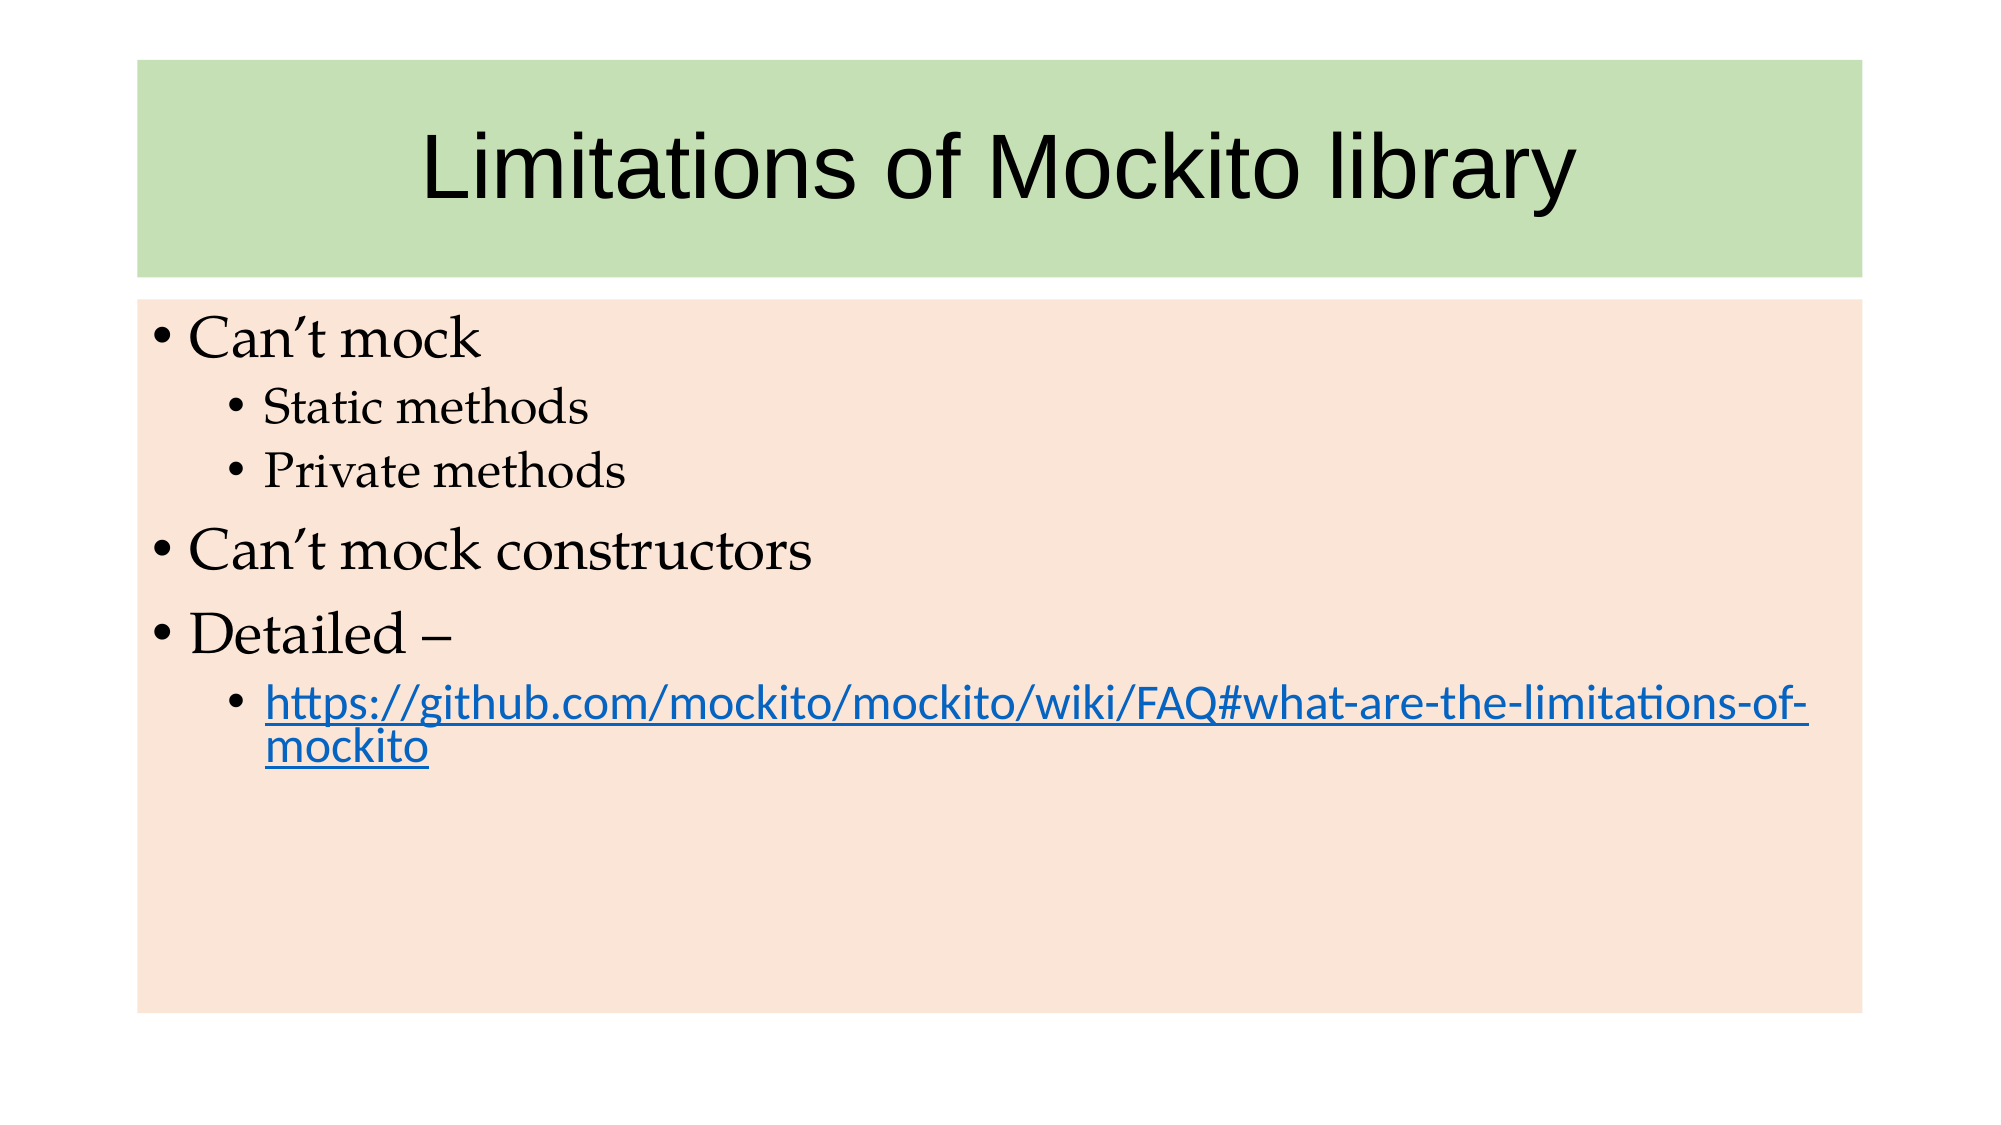

# Limitations of Mockito library
Can’t mock
Static methods
Private methods
Can’t mock constructors
Detailed –
https://github.com/mockito/mockito/wiki/FAQ#what-are-the-limitations-of-mockito